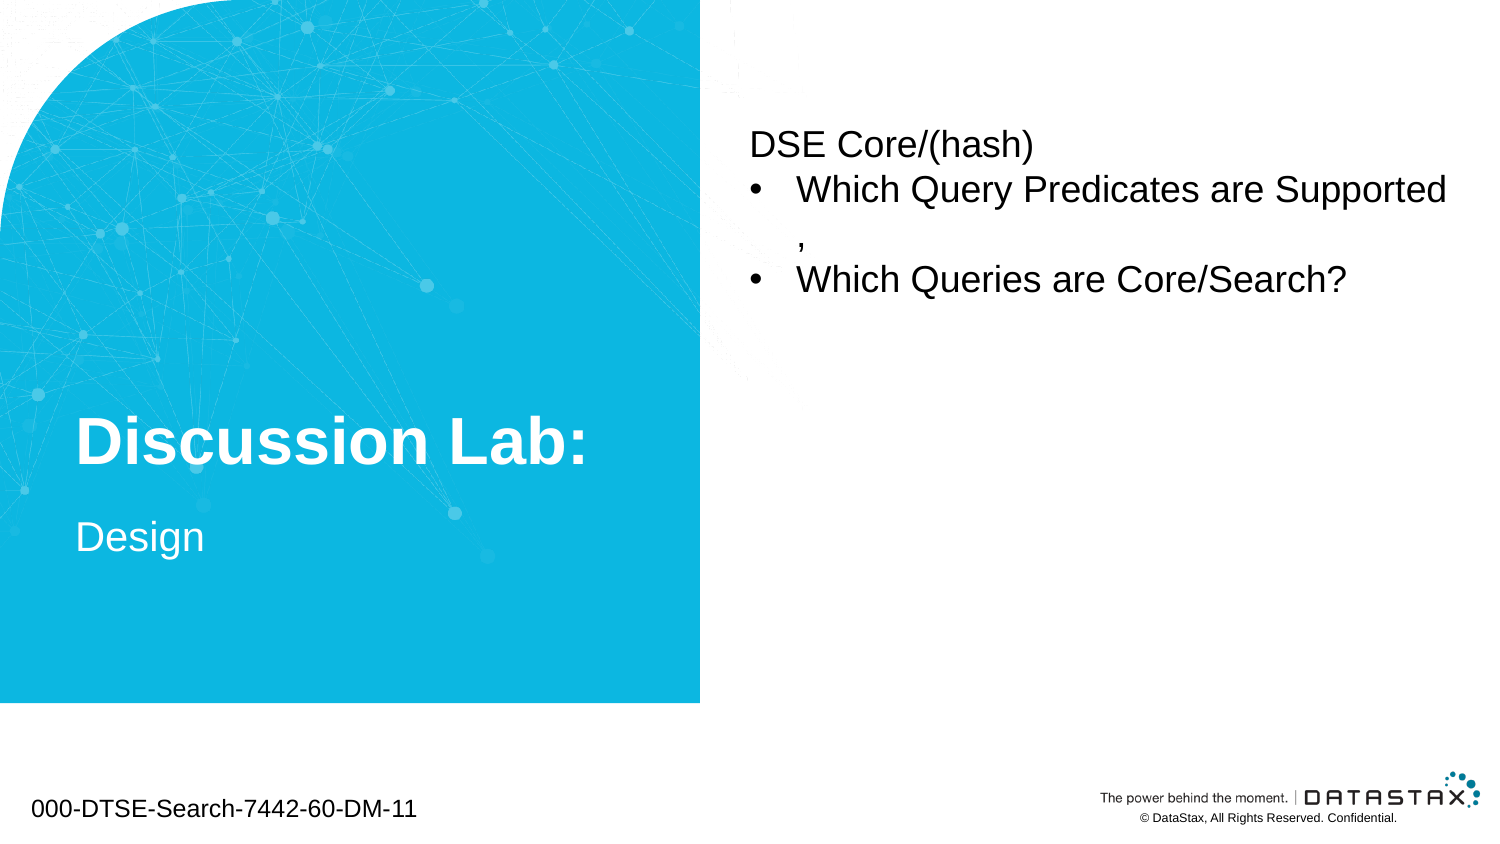

DSE Core/(hash)
Which Query Predicates are Supported ,
Which Queries are Core/Search?
# Discussion Lab:
Design
000-DTSE-Search-7442-60-DM-11
© DataStax, All Rights Reserved. Confidential.